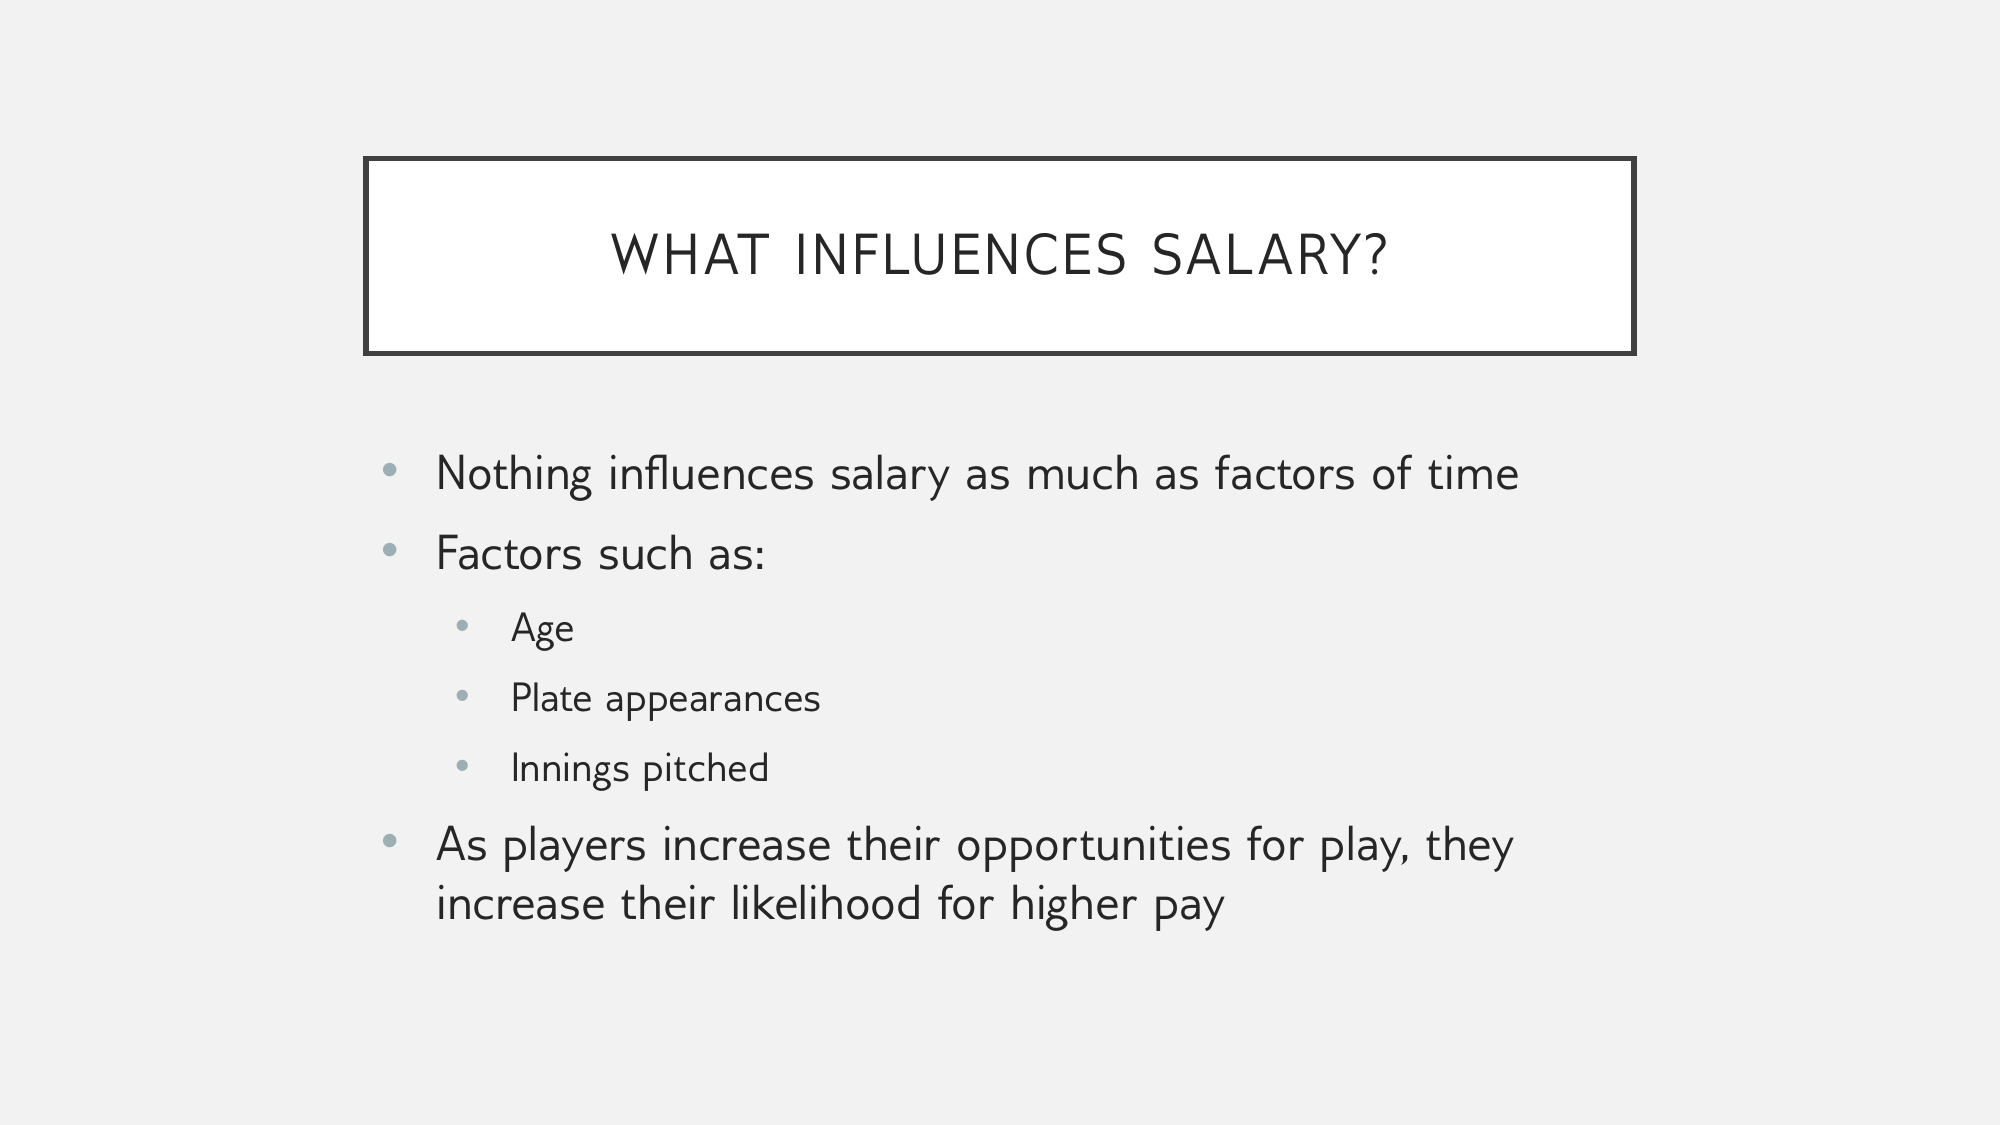

# What influences salary?
Nothing influences salary as much as factors of time
Factors such as:
Age
Plate appearances
Innings pitched
As players increase their opportunities for play, they increase their likelihood for higher pay